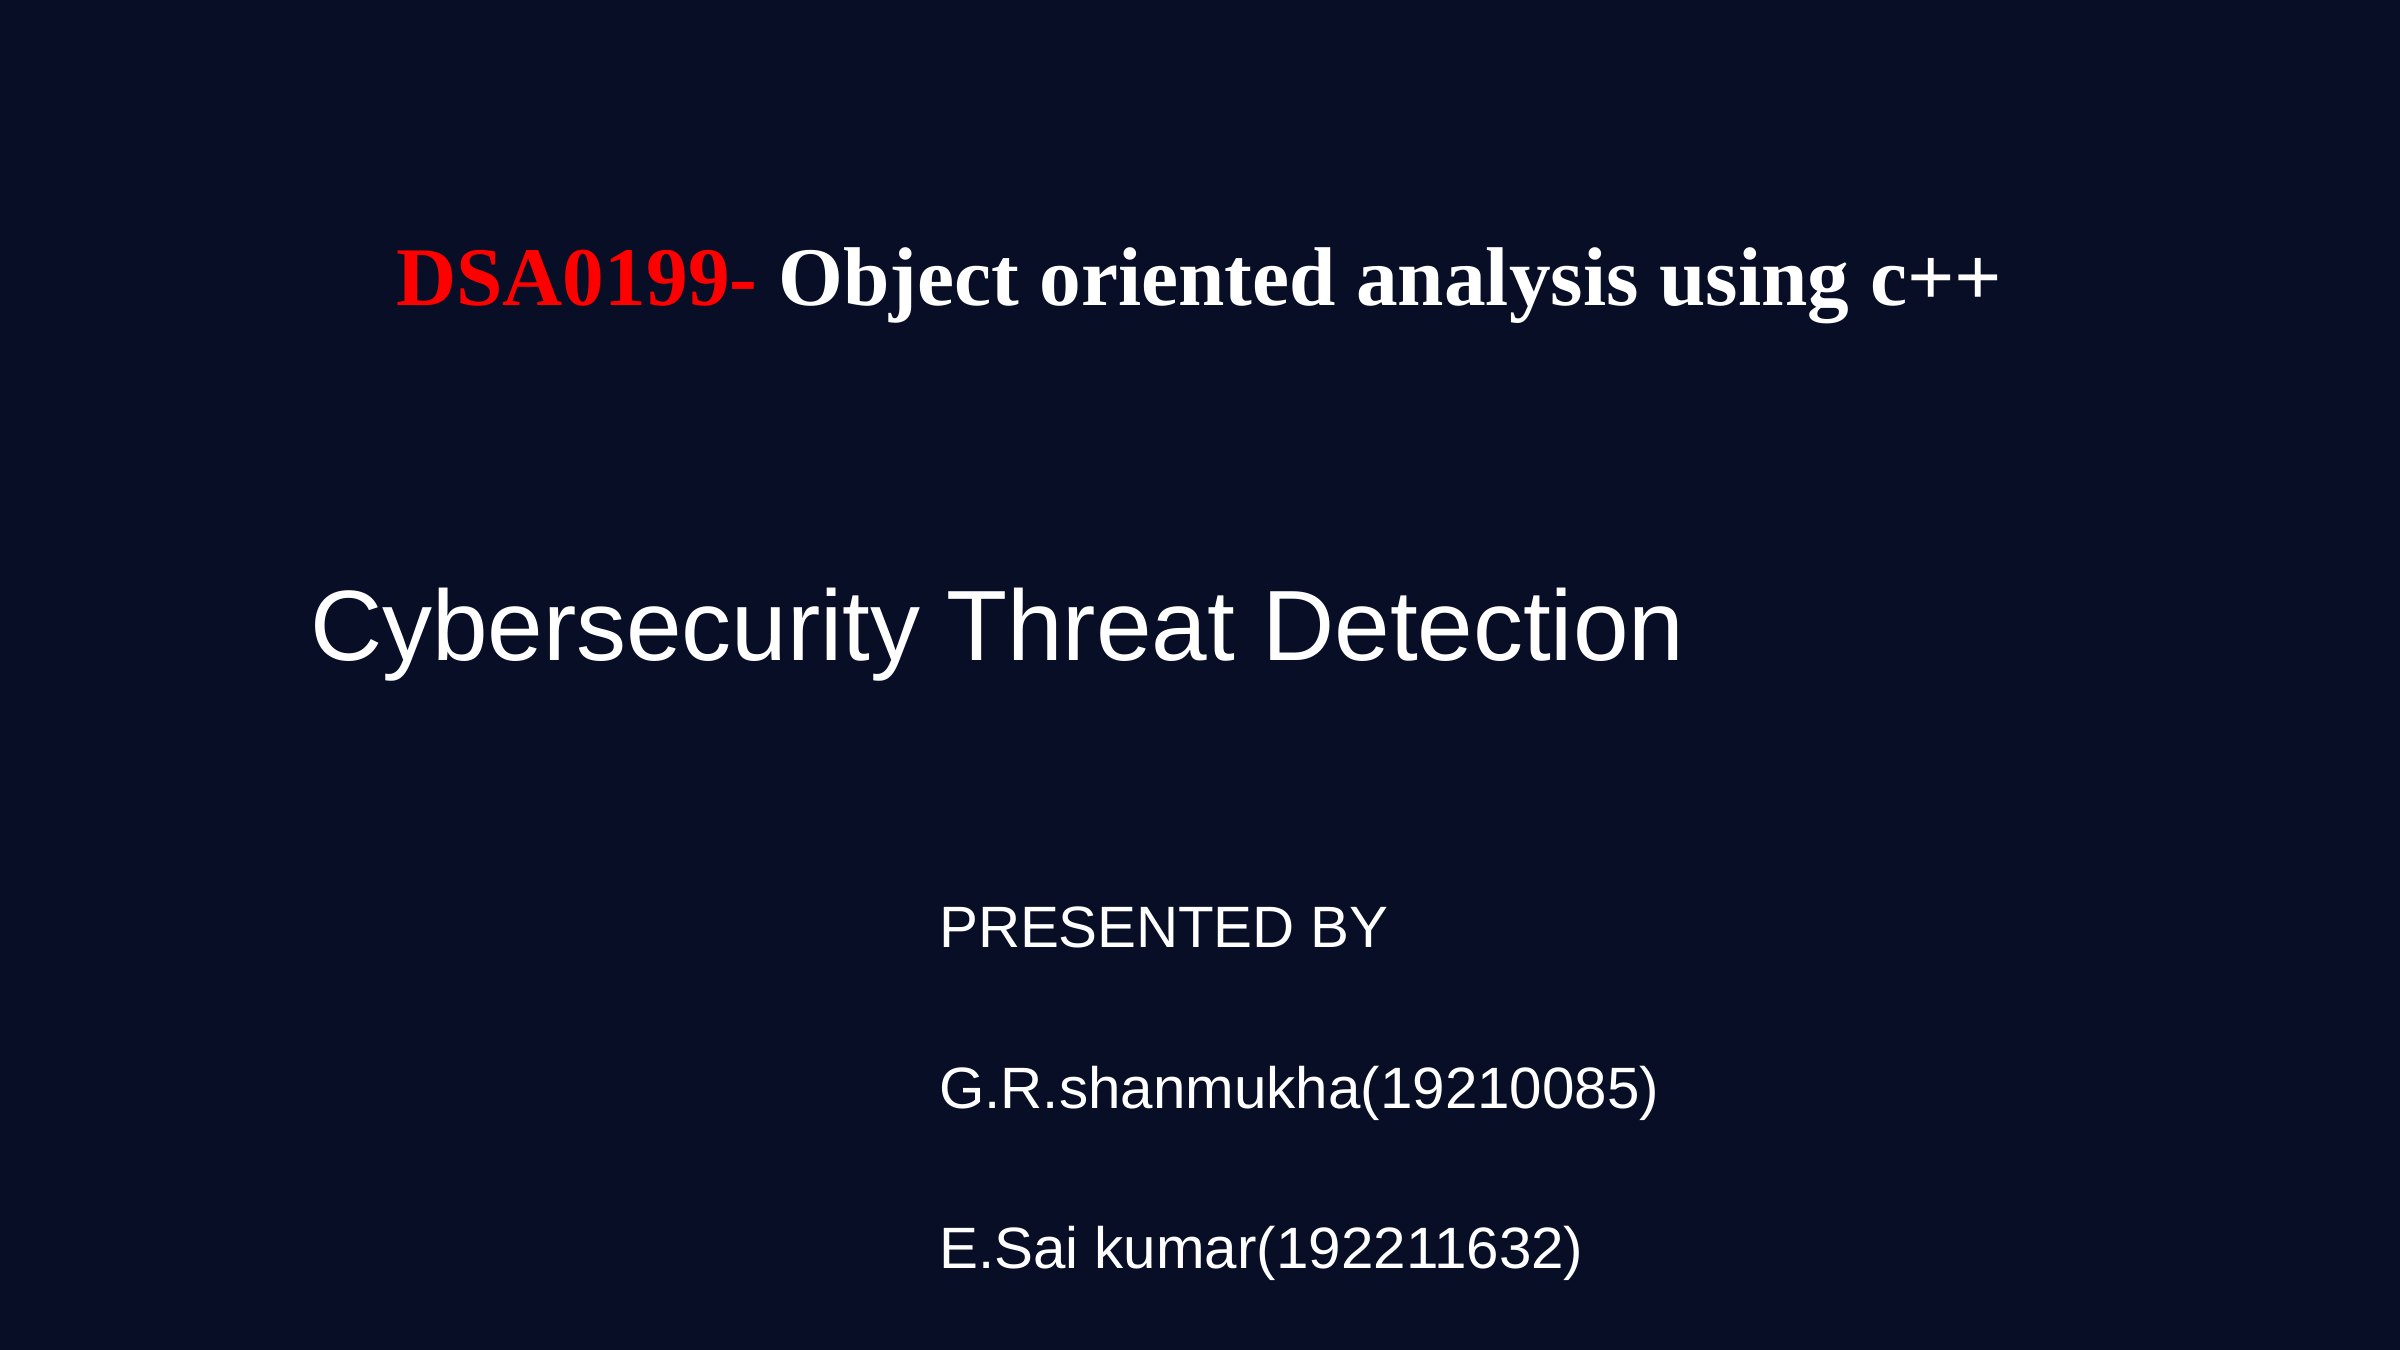

DSA0199- Object oriented analysis using c++
 Cybersecurity Threat Detection
PRESENTED BY
G.R.shanmukha(19210085)
E.Sai kumar(192211632)